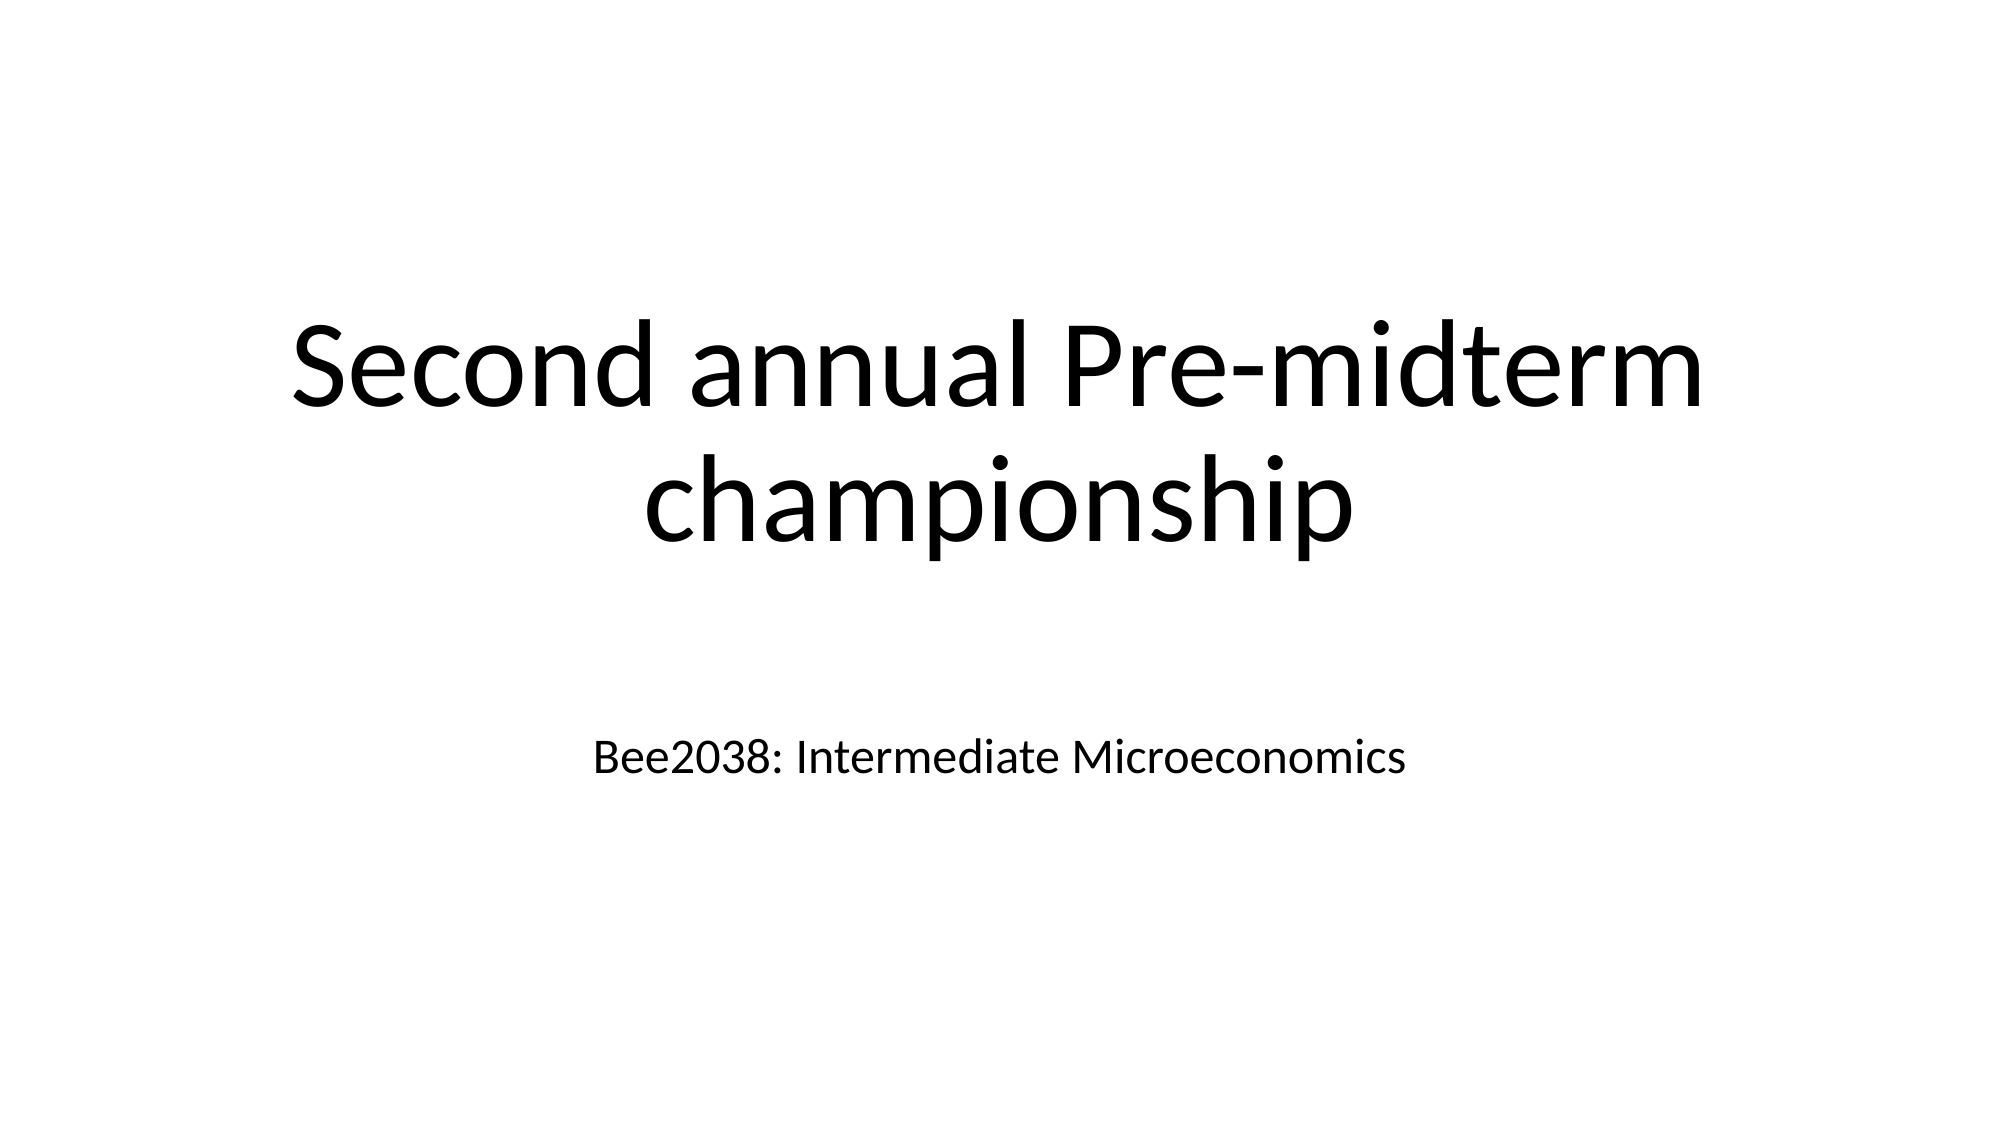

# Second annual Pre-midterm championship
Bee2038: Intermediate Microeconomics